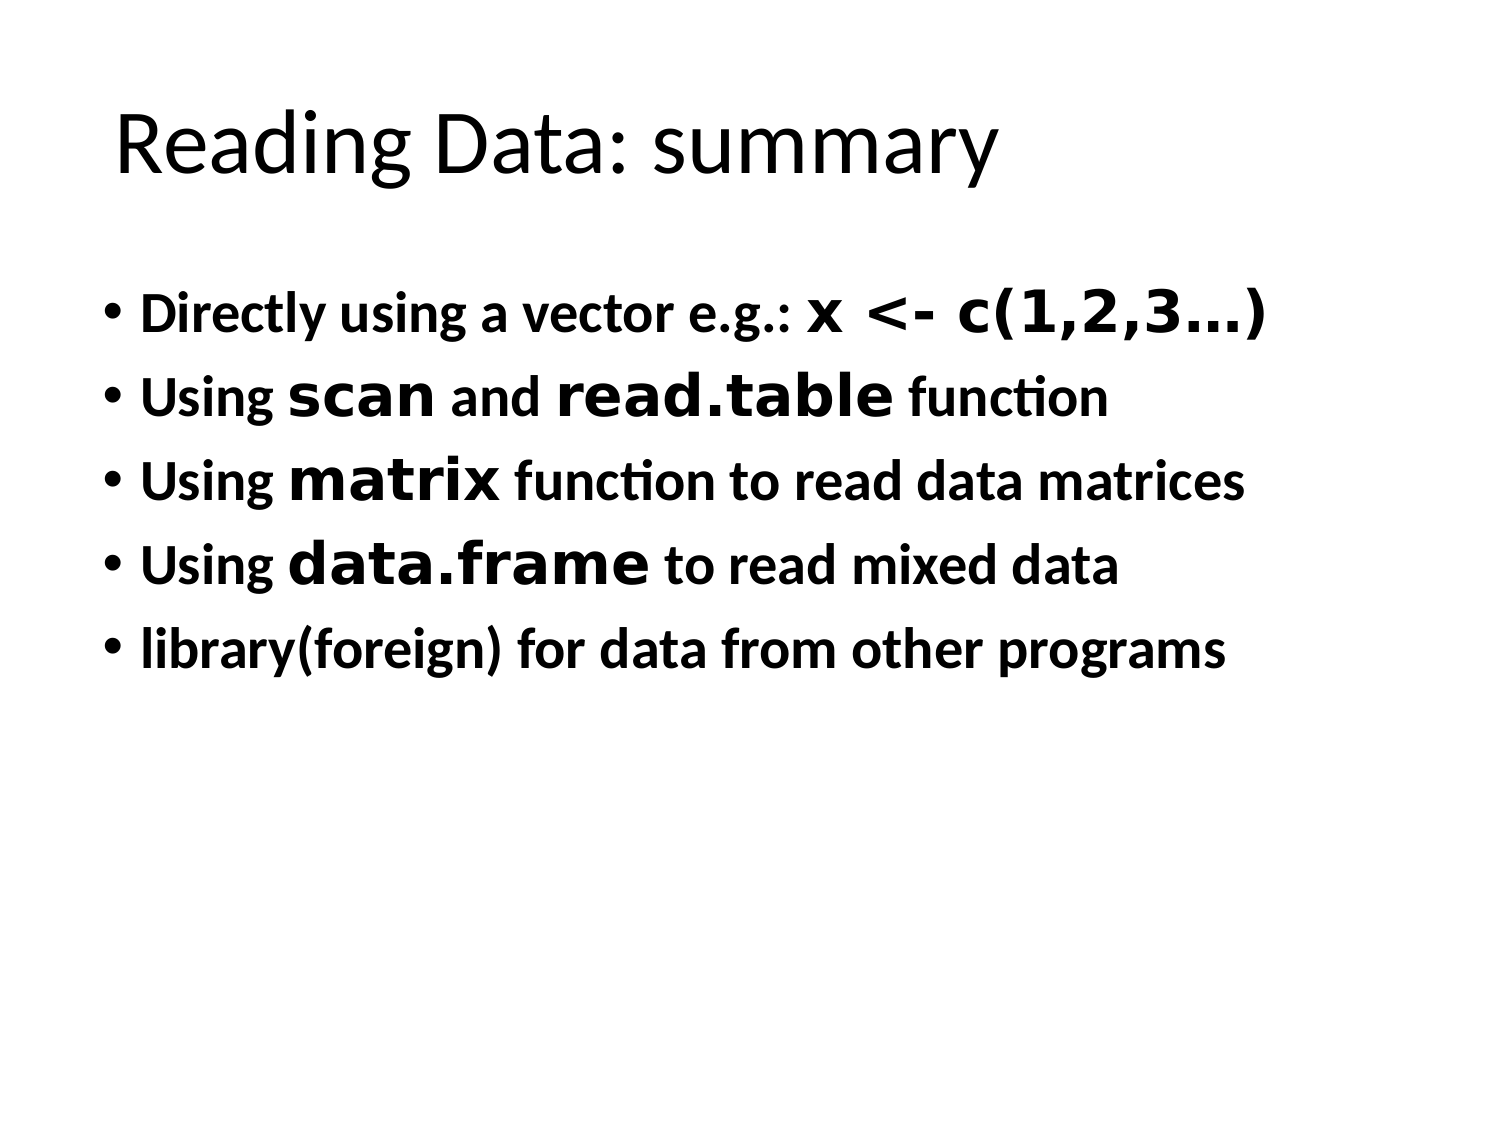

# Reading Data: summary
Directly using a vector e.g.: x <- c(1,2,3…)
Using scan and read.table function
Using matrix function to read data matrices
Using data.frame to read mixed data
library(foreign) for data from other programs